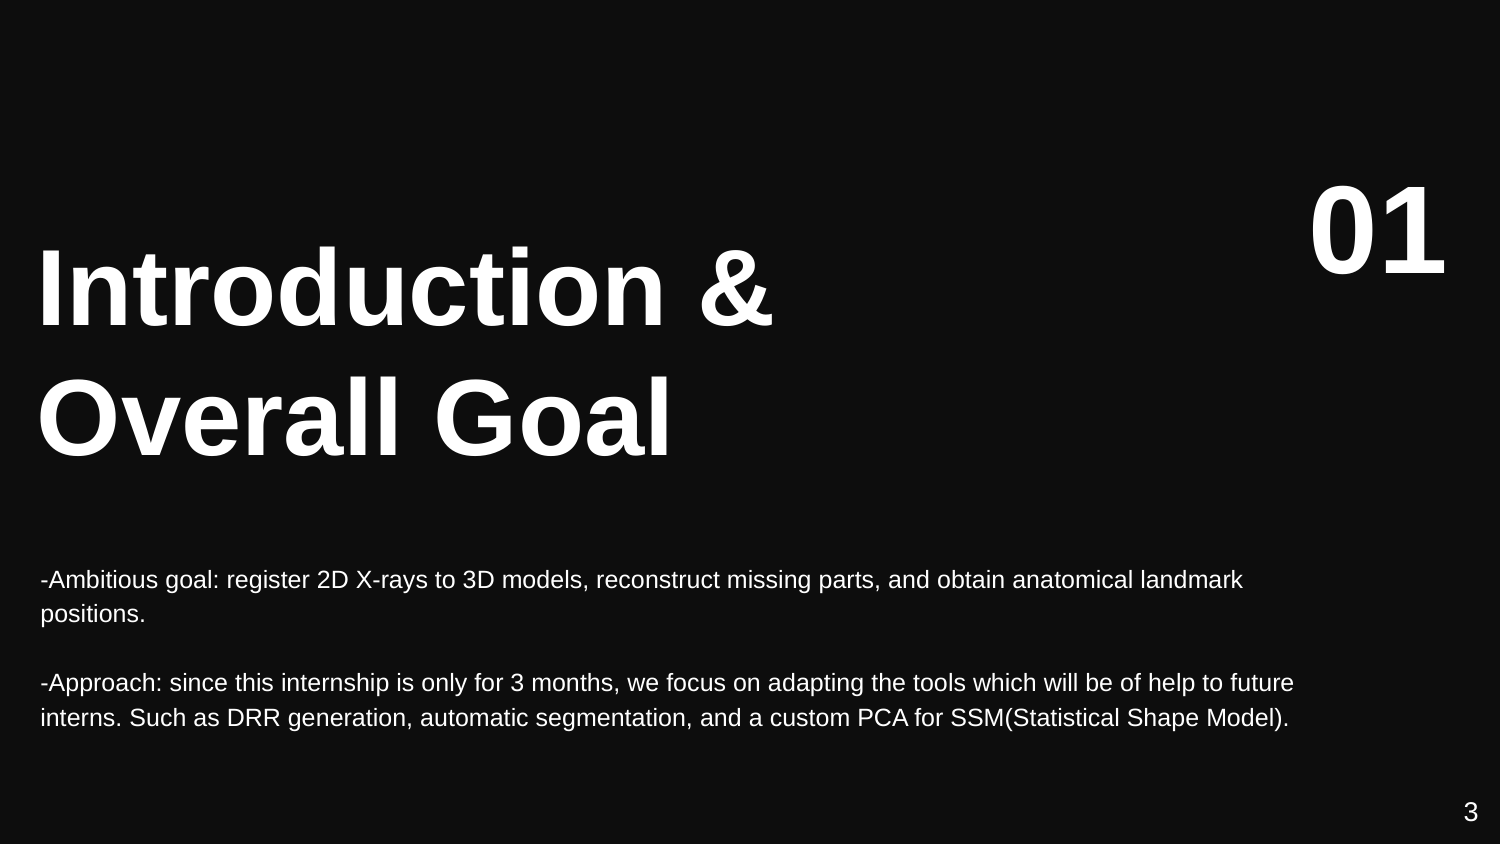

# Introduction & Overall Goal
01
-Ambitious goal: register 2D X-rays to 3D models, reconstruct missing parts, and obtain anatomical landmark positions.

-Approach: since this internship is only for 3 months, we focus on adapting the tools which will be of help to future interns. Such as DRR generation, automatic segmentation, and a custom PCA for SSM(Statistical Shape Model).
3